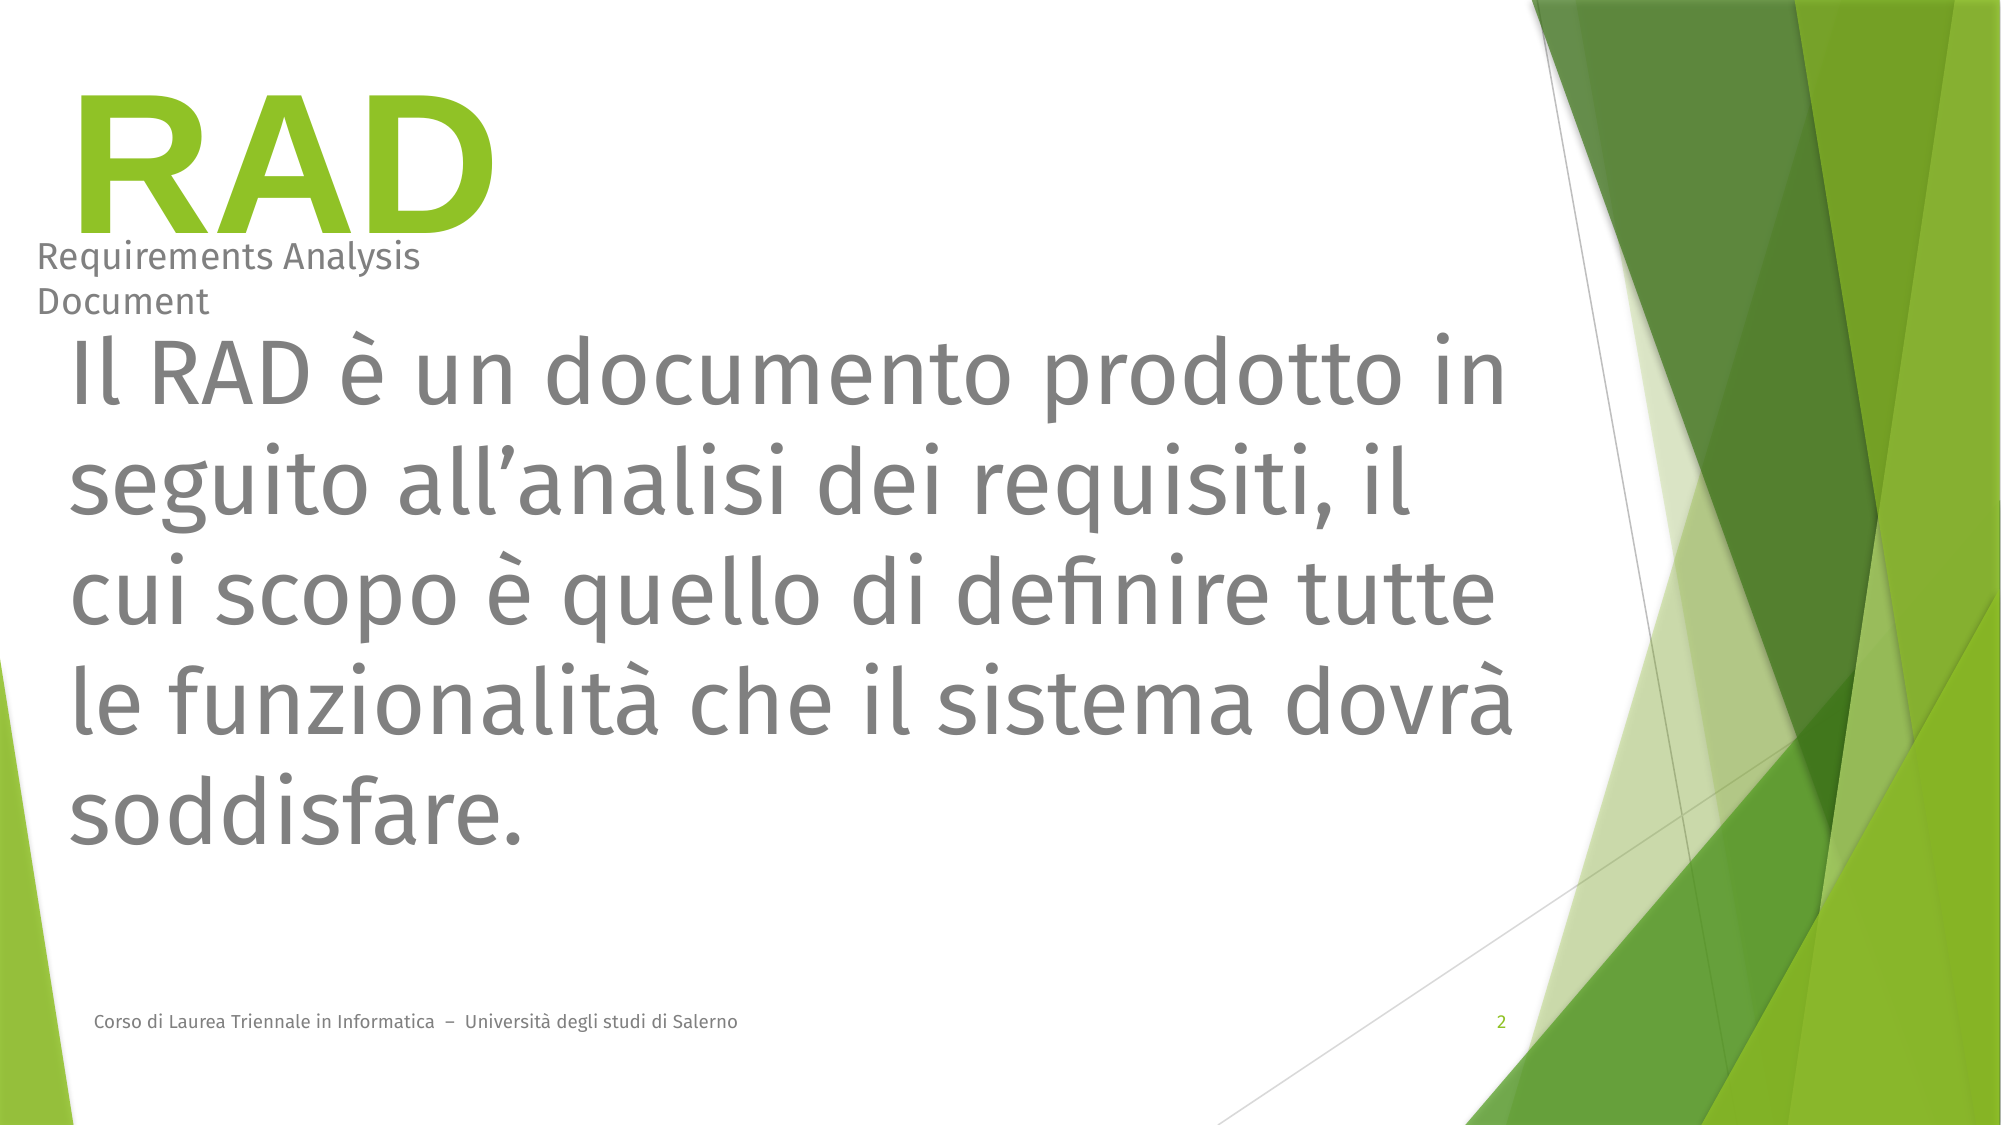

# RAD
Requirements Analysis Document
Il RAD è un documento prodotto in seguito all’analisi dei requisiti, il cui scopo è quello di definire tutte le funzionalità che il sistema dovrà soddisfare.
Corso di Laurea Triennale in Informatica  –  Università degli studi di Salerno
2